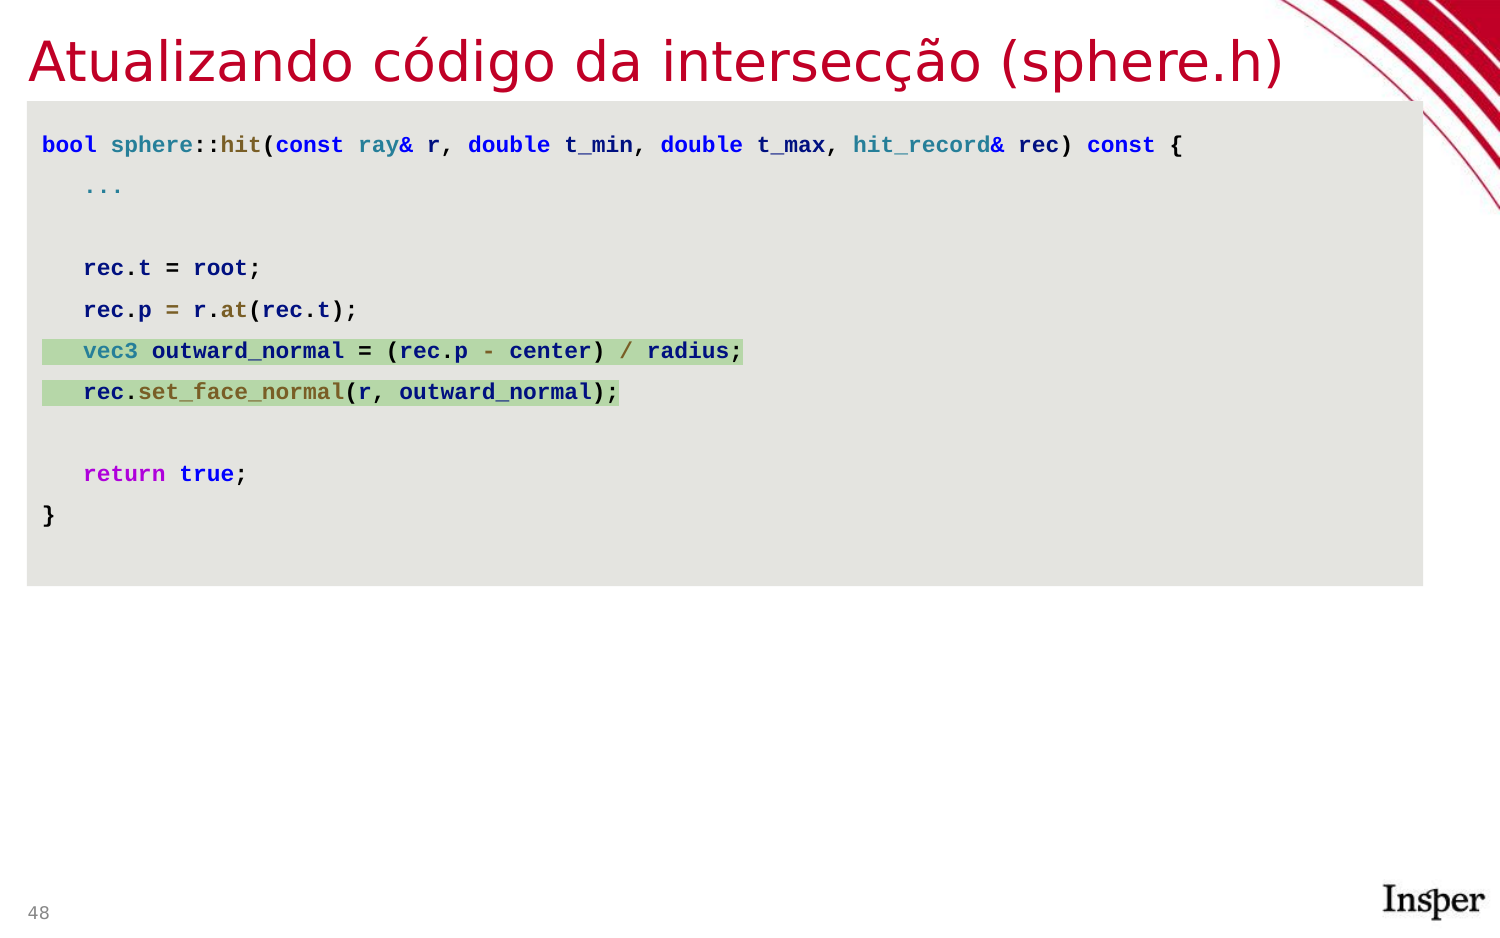

# Atualizando código da intersecção (sphere.h)
bool sphere::hit(const ray& r, double t_min, double t_max, hit_record& rec) const {
   ...

   rec.t = root;
   rec.p = r.at(rec.t);
   vec3 outward_normal = (rec.p - center) / radius;
   rec.set_face_normal(r, outward_normal);

   return true;
}

48